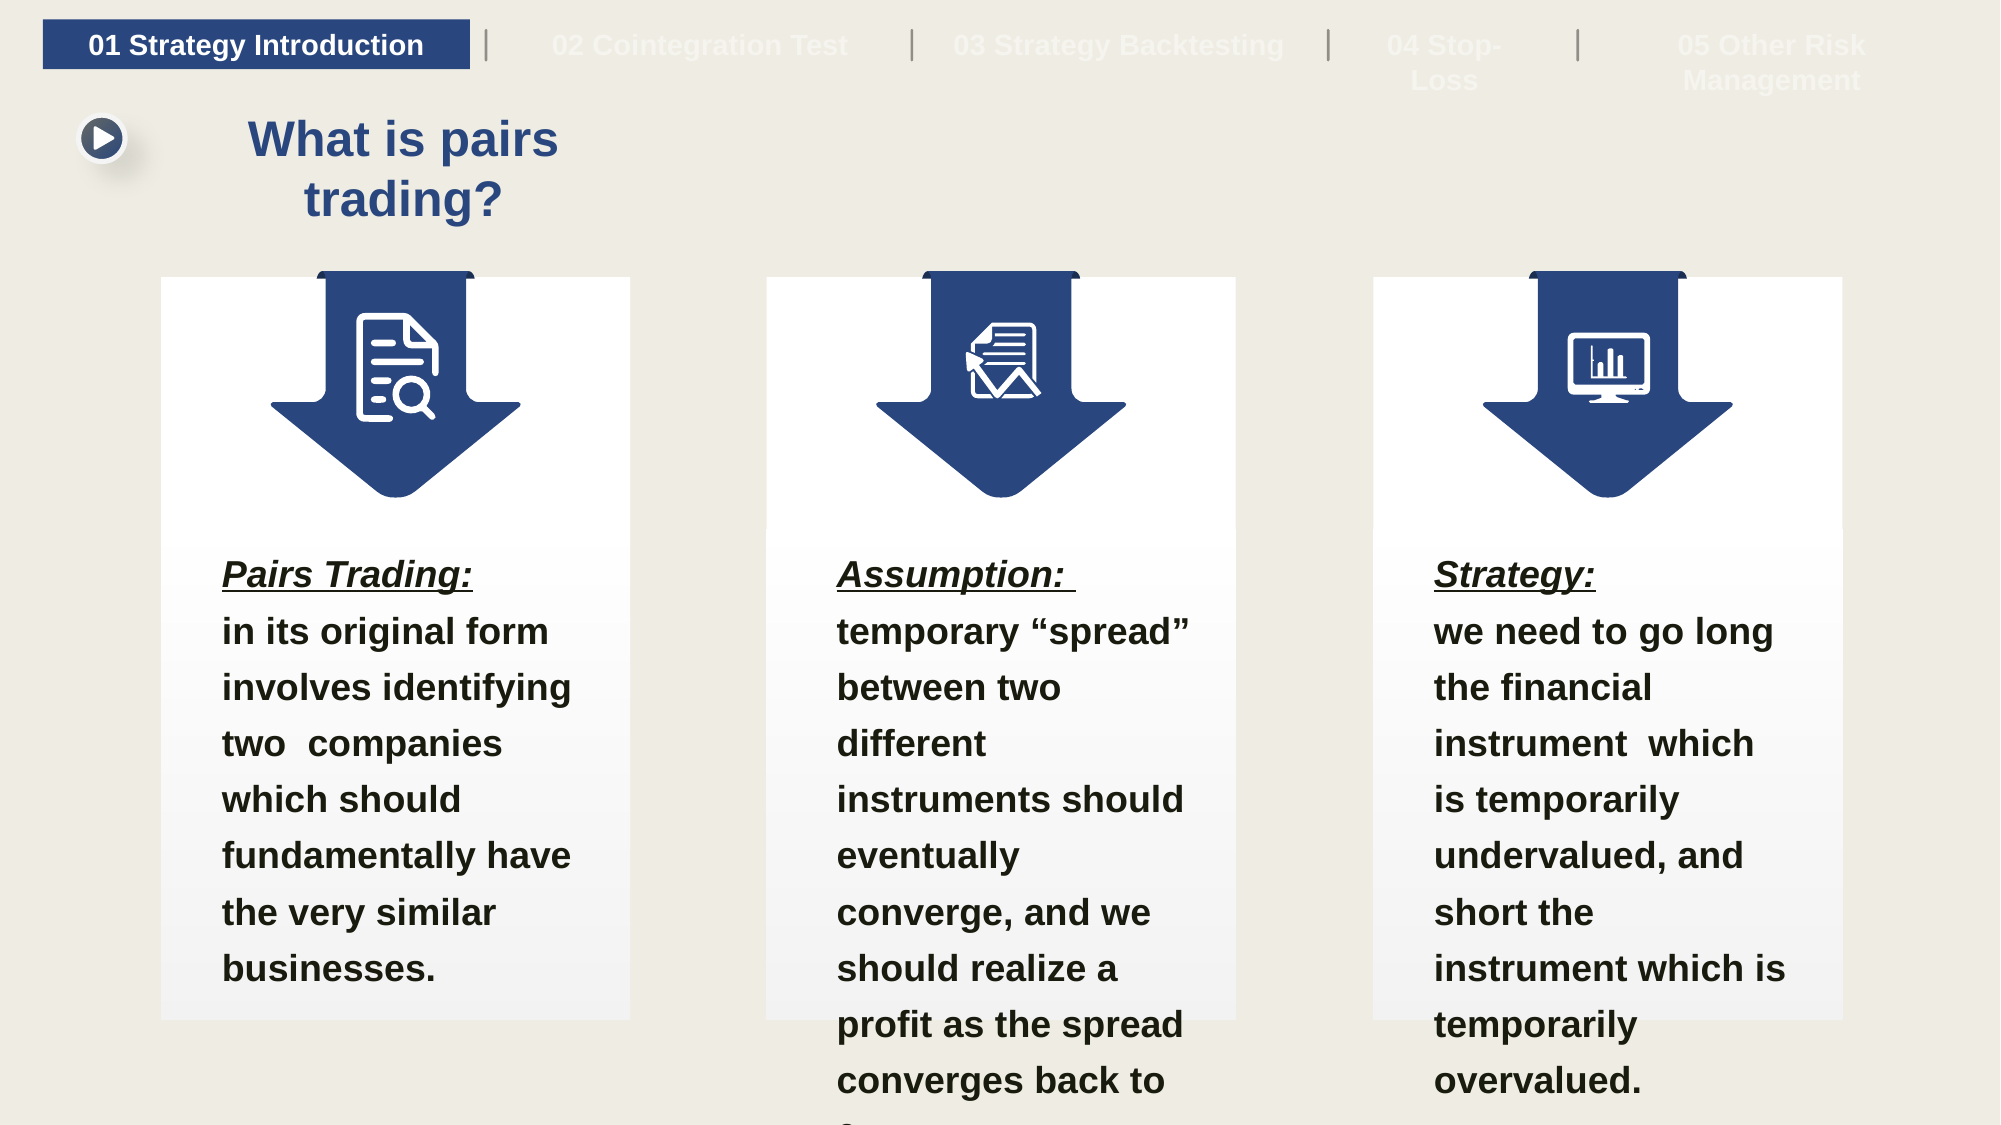

05 Other Risk Management
01 Strategy Introduction
02 Cointegration Test
03 Strategy Backtesting
04 Stop-Loss
What is pairs trading?

Pairs Trading:
in its original form involves identifying two  companies which should fundamentally have the very similar businesses.
Assumption:
temporary “spread” between two different instruments should eventually converge, and we should realize a profit as the spread converges back to 0.
Strategy:
we need to go long the financial instrument  which is temporarily undervalued, and short the instrument which is temporarily overvalued.